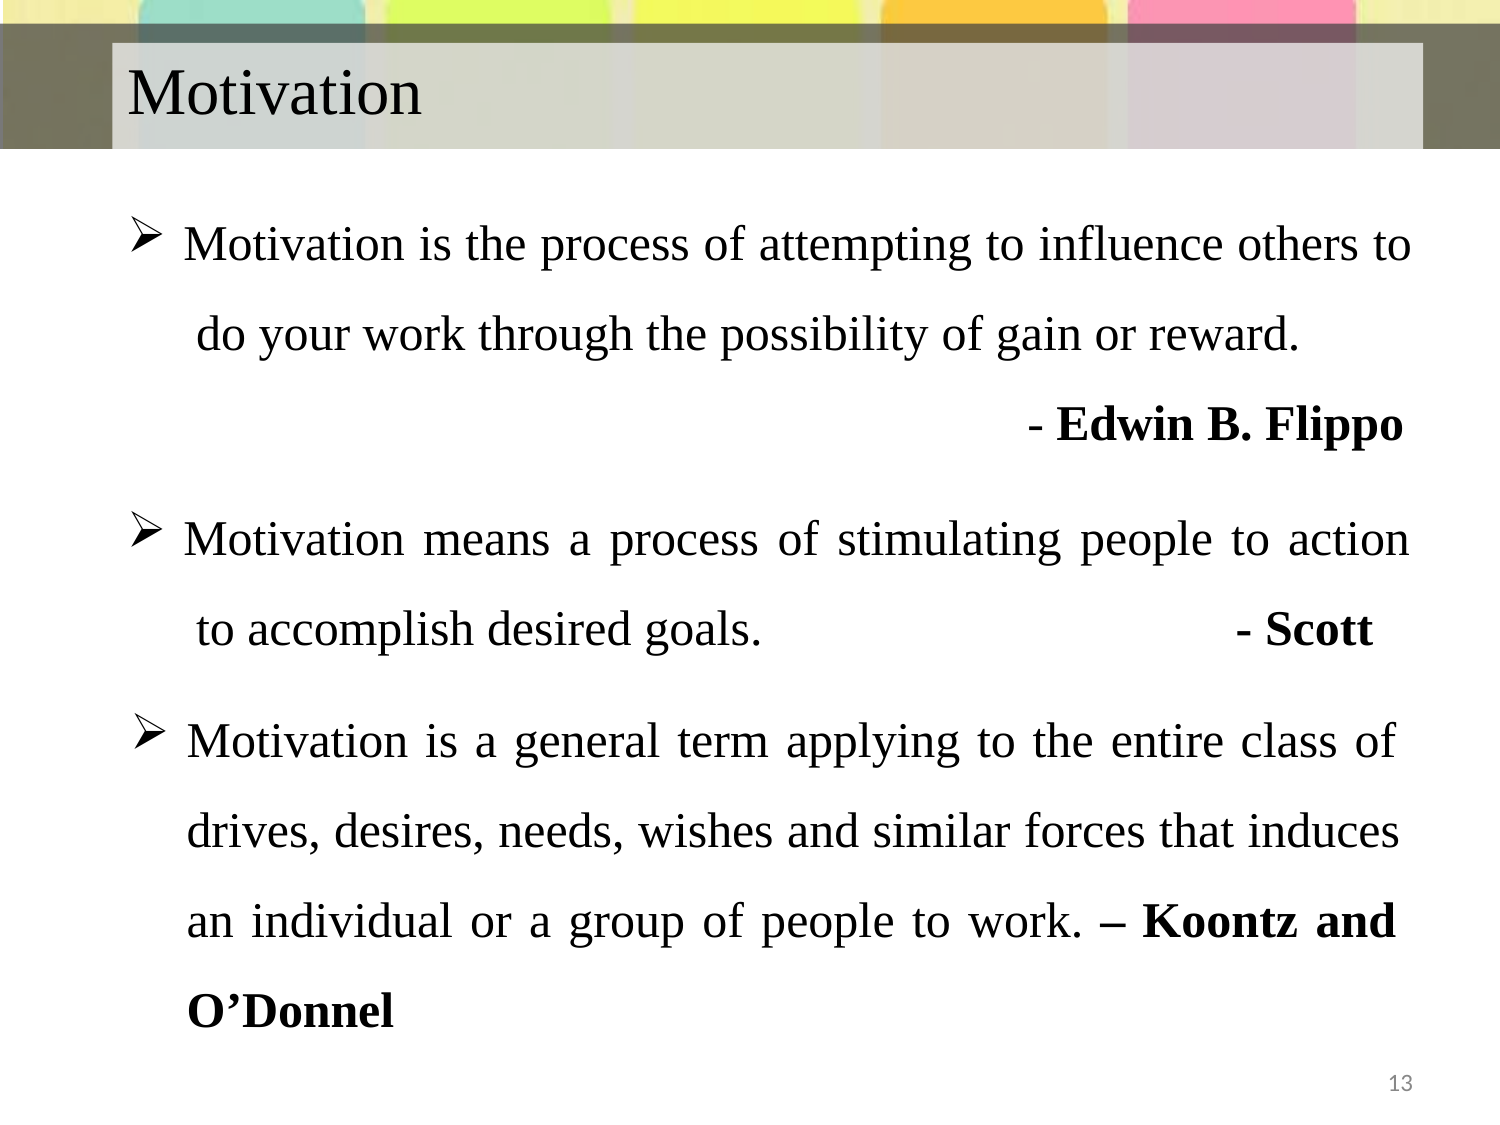

# Motivation
Motivation is the process of attempting to influence others to  do your work through the possibility of gain or reward.
- Edwin B. Flippo
Motivation means a process of stimulating people to action  to accomplish desired goals.	- Scott
Motivation is a general term applying to the entire class of  drives, desires, needs, wishes and similar forces that induces  an individual or a group of people to work. – Koontz and  O’Donnel
13